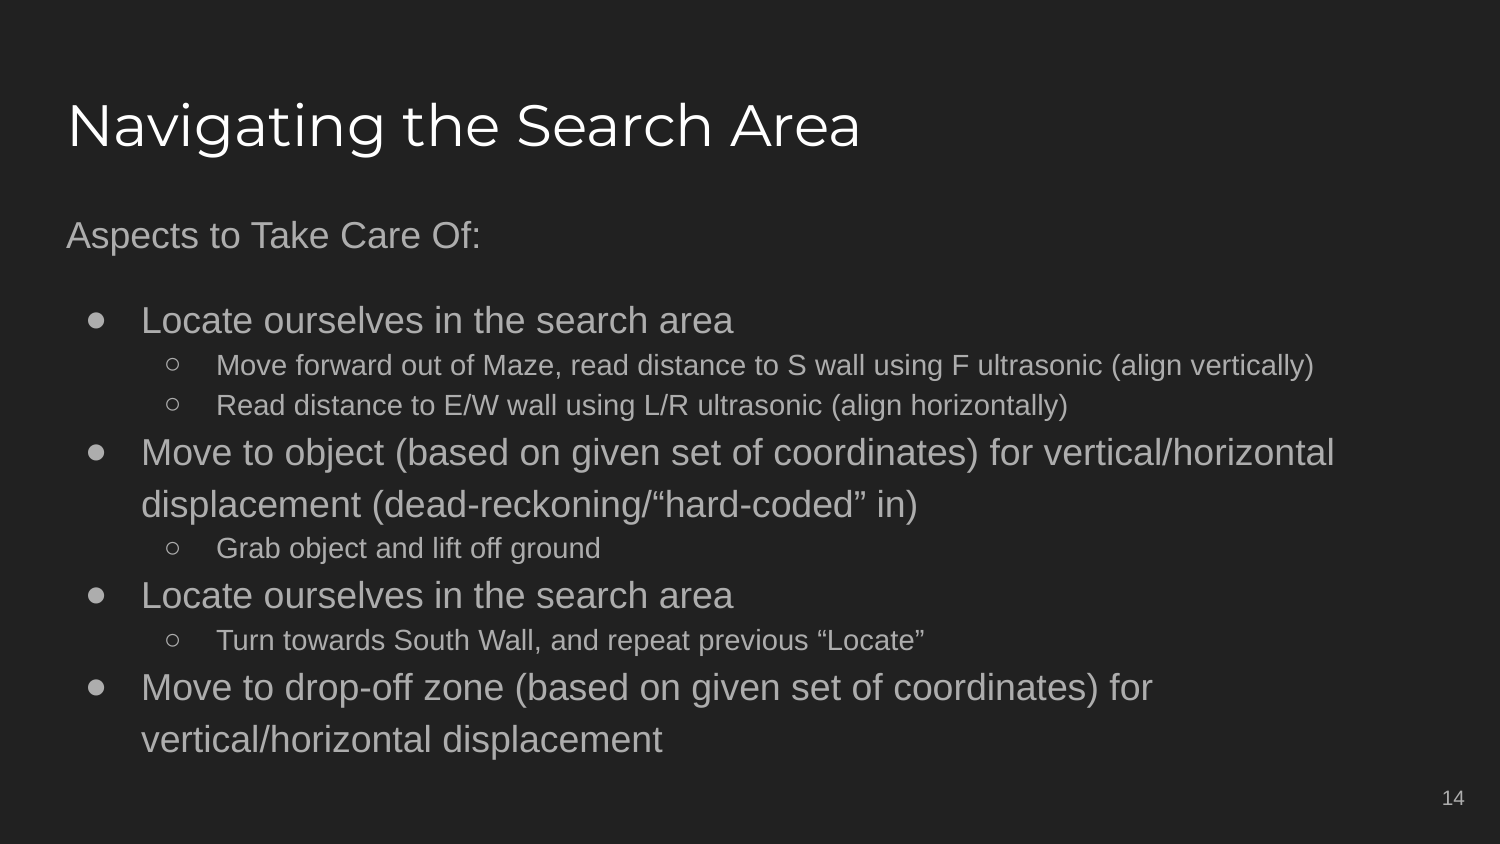

# Navigating the Search Area
Aspects to Take Care Of:
Locate ourselves in the search area
Move forward out of Maze, read distance to S wall using F ultrasonic (align vertically)
Read distance to E/W wall using L/R ultrasonic (align horizontally)
Move to object (based on given set of coordinates) for vertical/horizontal displacement (dead-reckoning/“hard-coded” in)
Grab object and lift off ground
Locate ourselves in the search area
Turn towards South Wall, and repeat previous “Locate”
Move to drop-off zone (based on given set of coordinates) for vertical/horizontal displacement
14